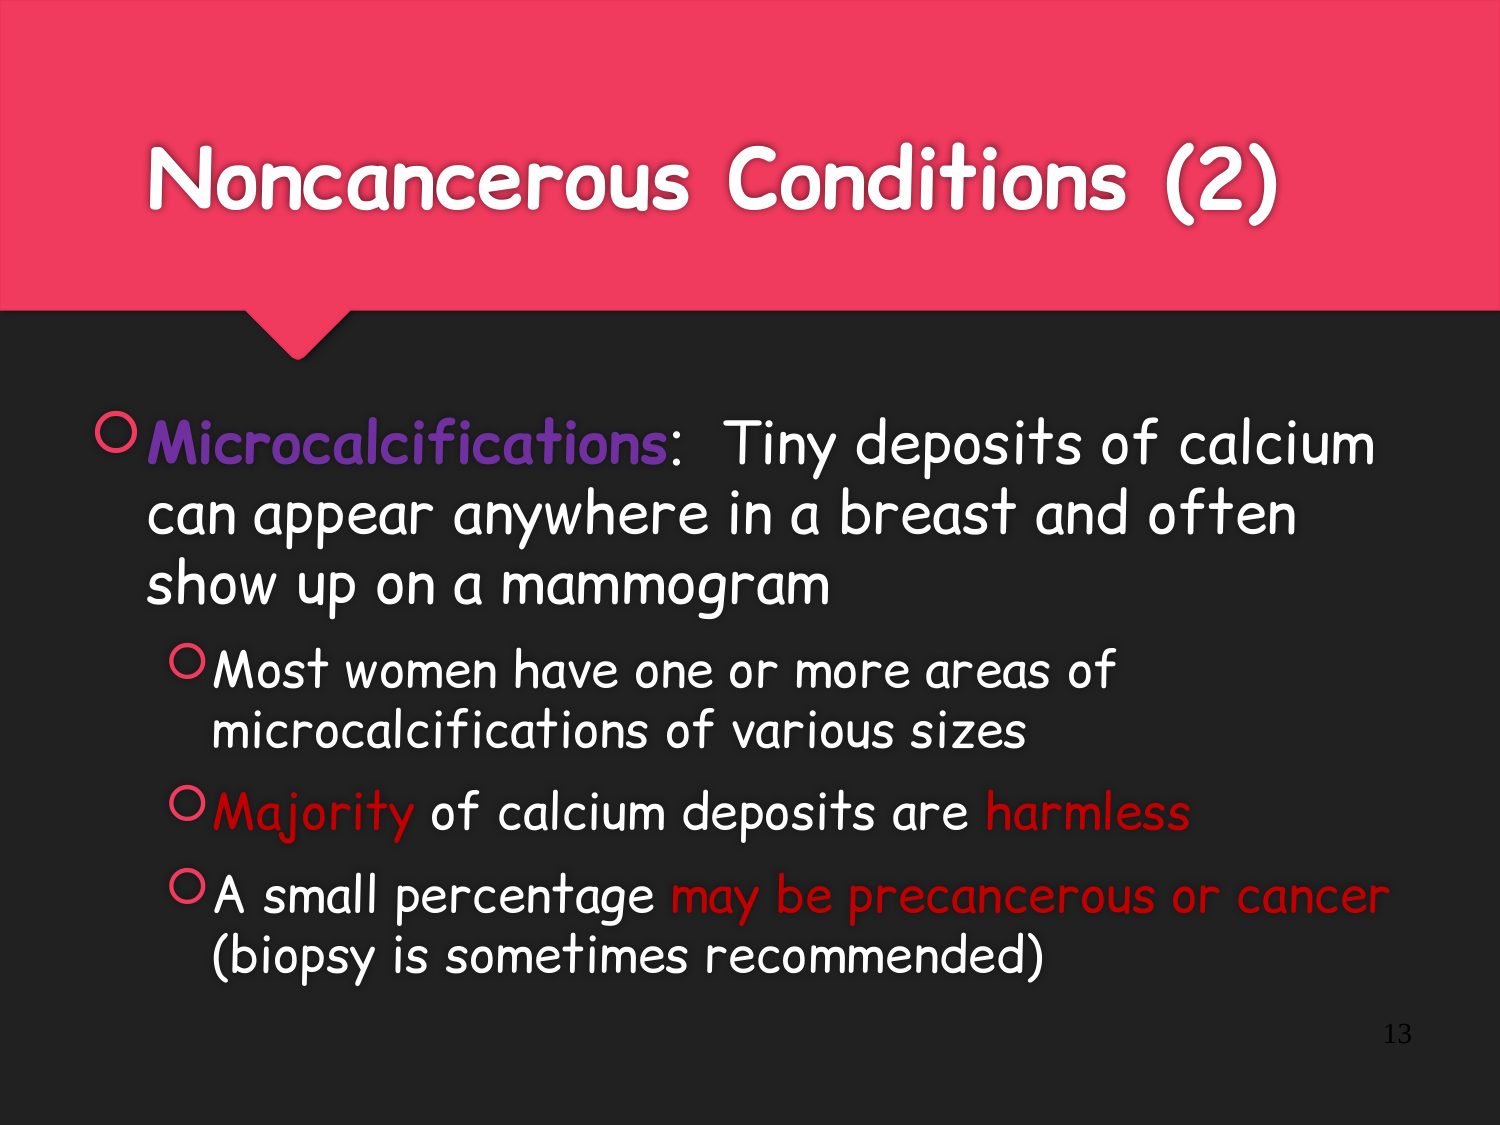

# Noncancerous Conditions (2)
Microcalcifications:  Tiny deposits of calcium can appear anywhere in a breast and often show up on a mammogram
Most women have one or more areas of microcalcifications of various sizes
Majority of calcium deposits are harmless
A small percentage may be precancerous or cancer (biopsy is sometimes recommended)
13